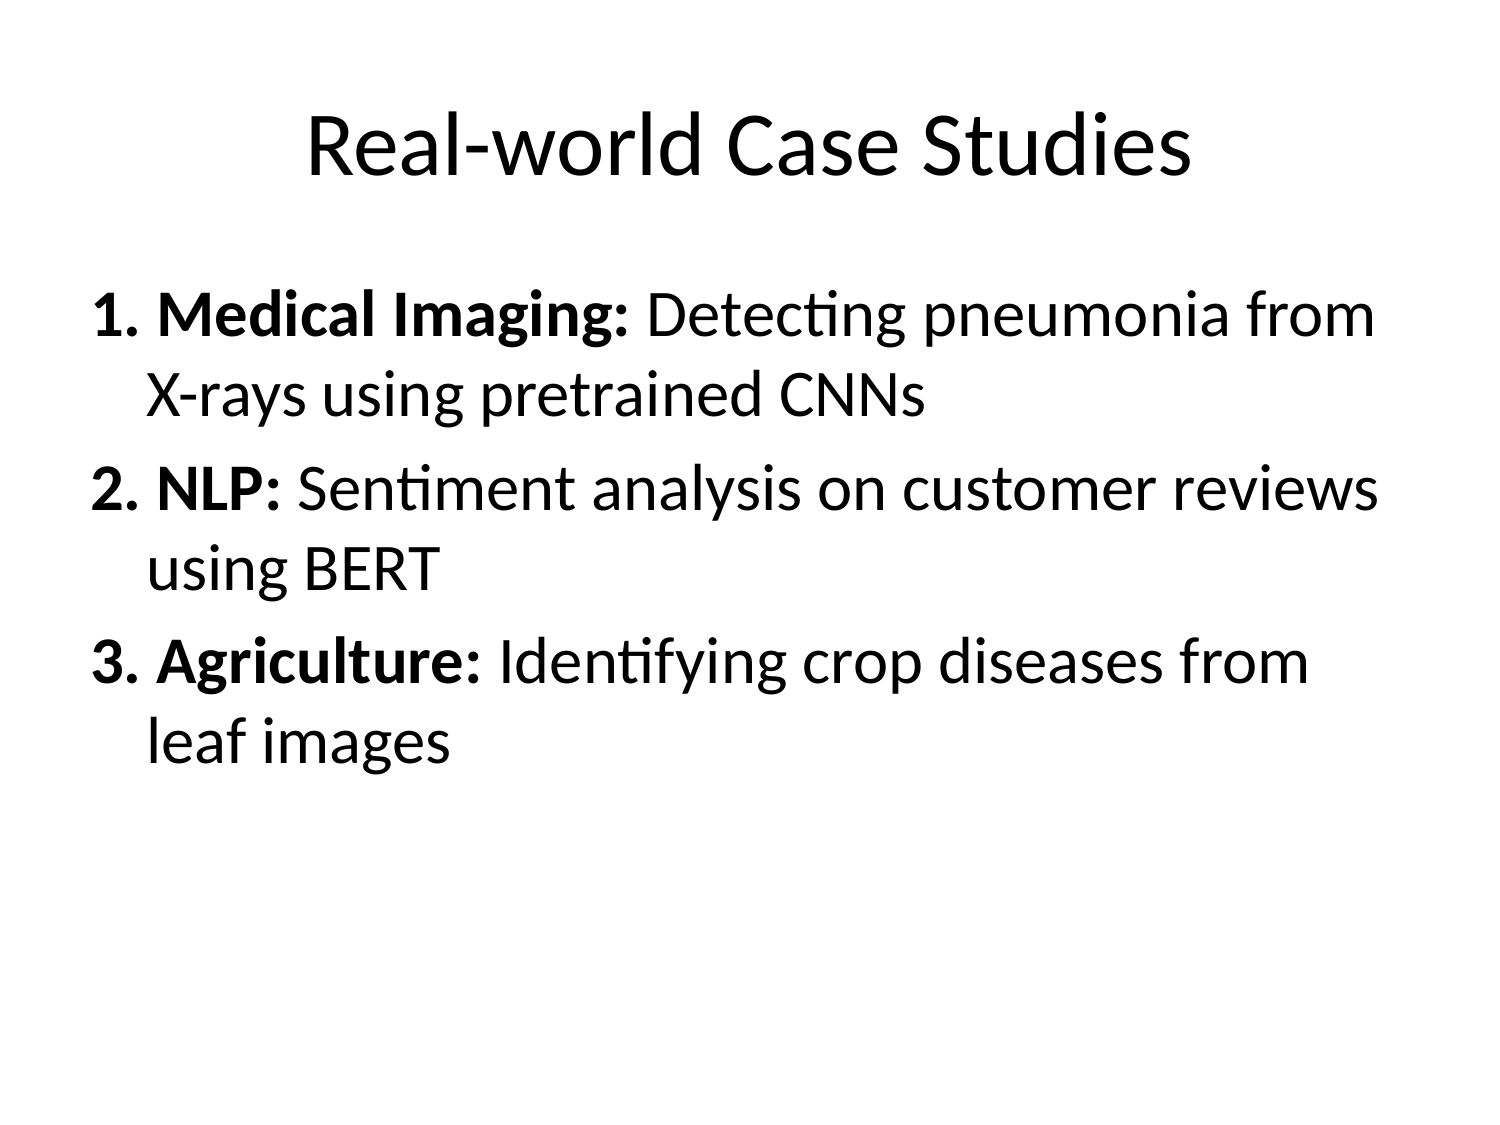

# Real-world Case Studies
1. Medical Imaging: Detecting pneumonia from X-rays using pretrained CNNs
2. NLP: Sentiment analysis on customer reviews using BERT
3. Agriculture: Identifying crop diseases from leaf images